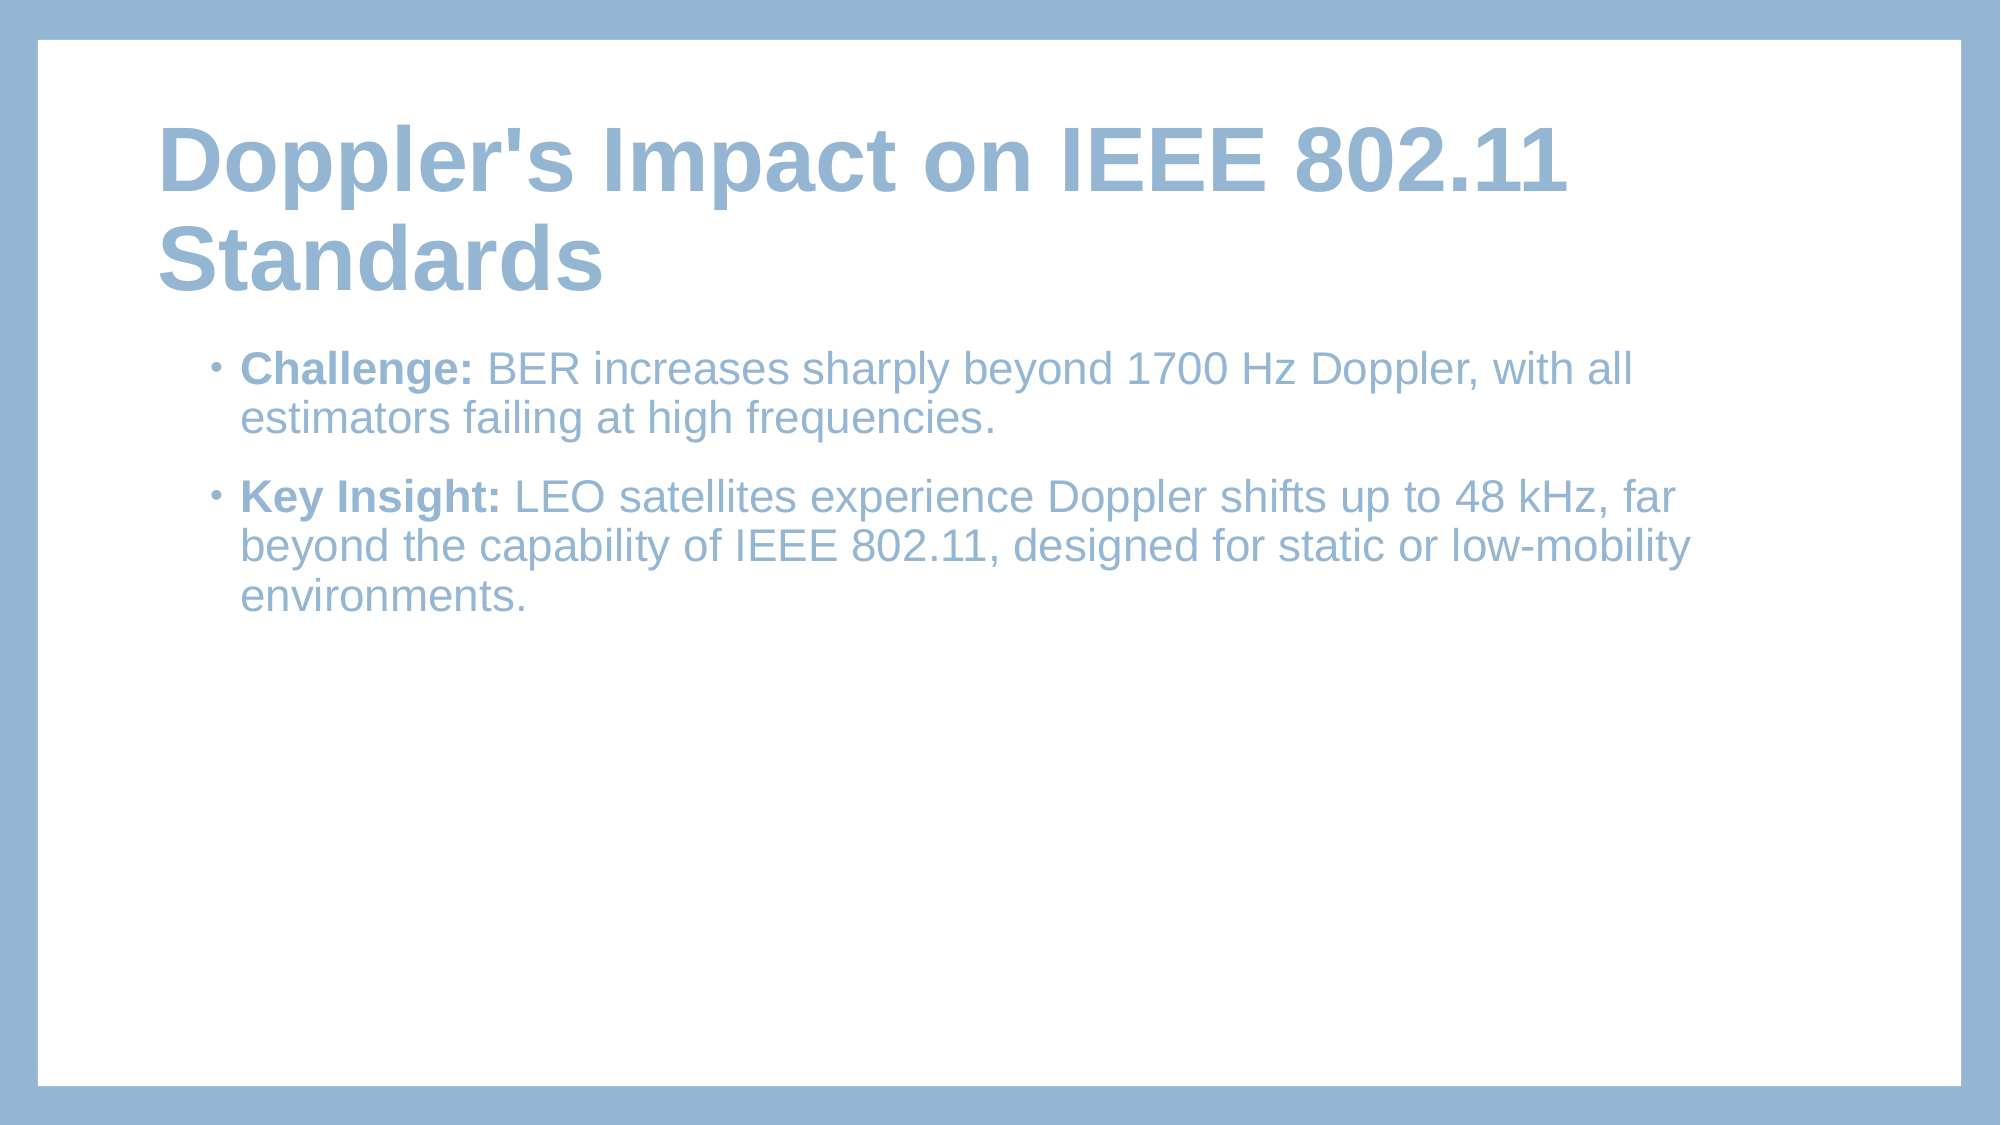

# Doppler's Impact on IEEE 802.11 Standards
Challenge: BER increases sharply beyond 1700 Hz Doppler, with all estimators failing at high frequencies.
Key Insight: LEO satellites experience Doppler shifts up to 48 kHz, far beyond the capability of IEEE 802.11, designed for static or low-mobility environments.